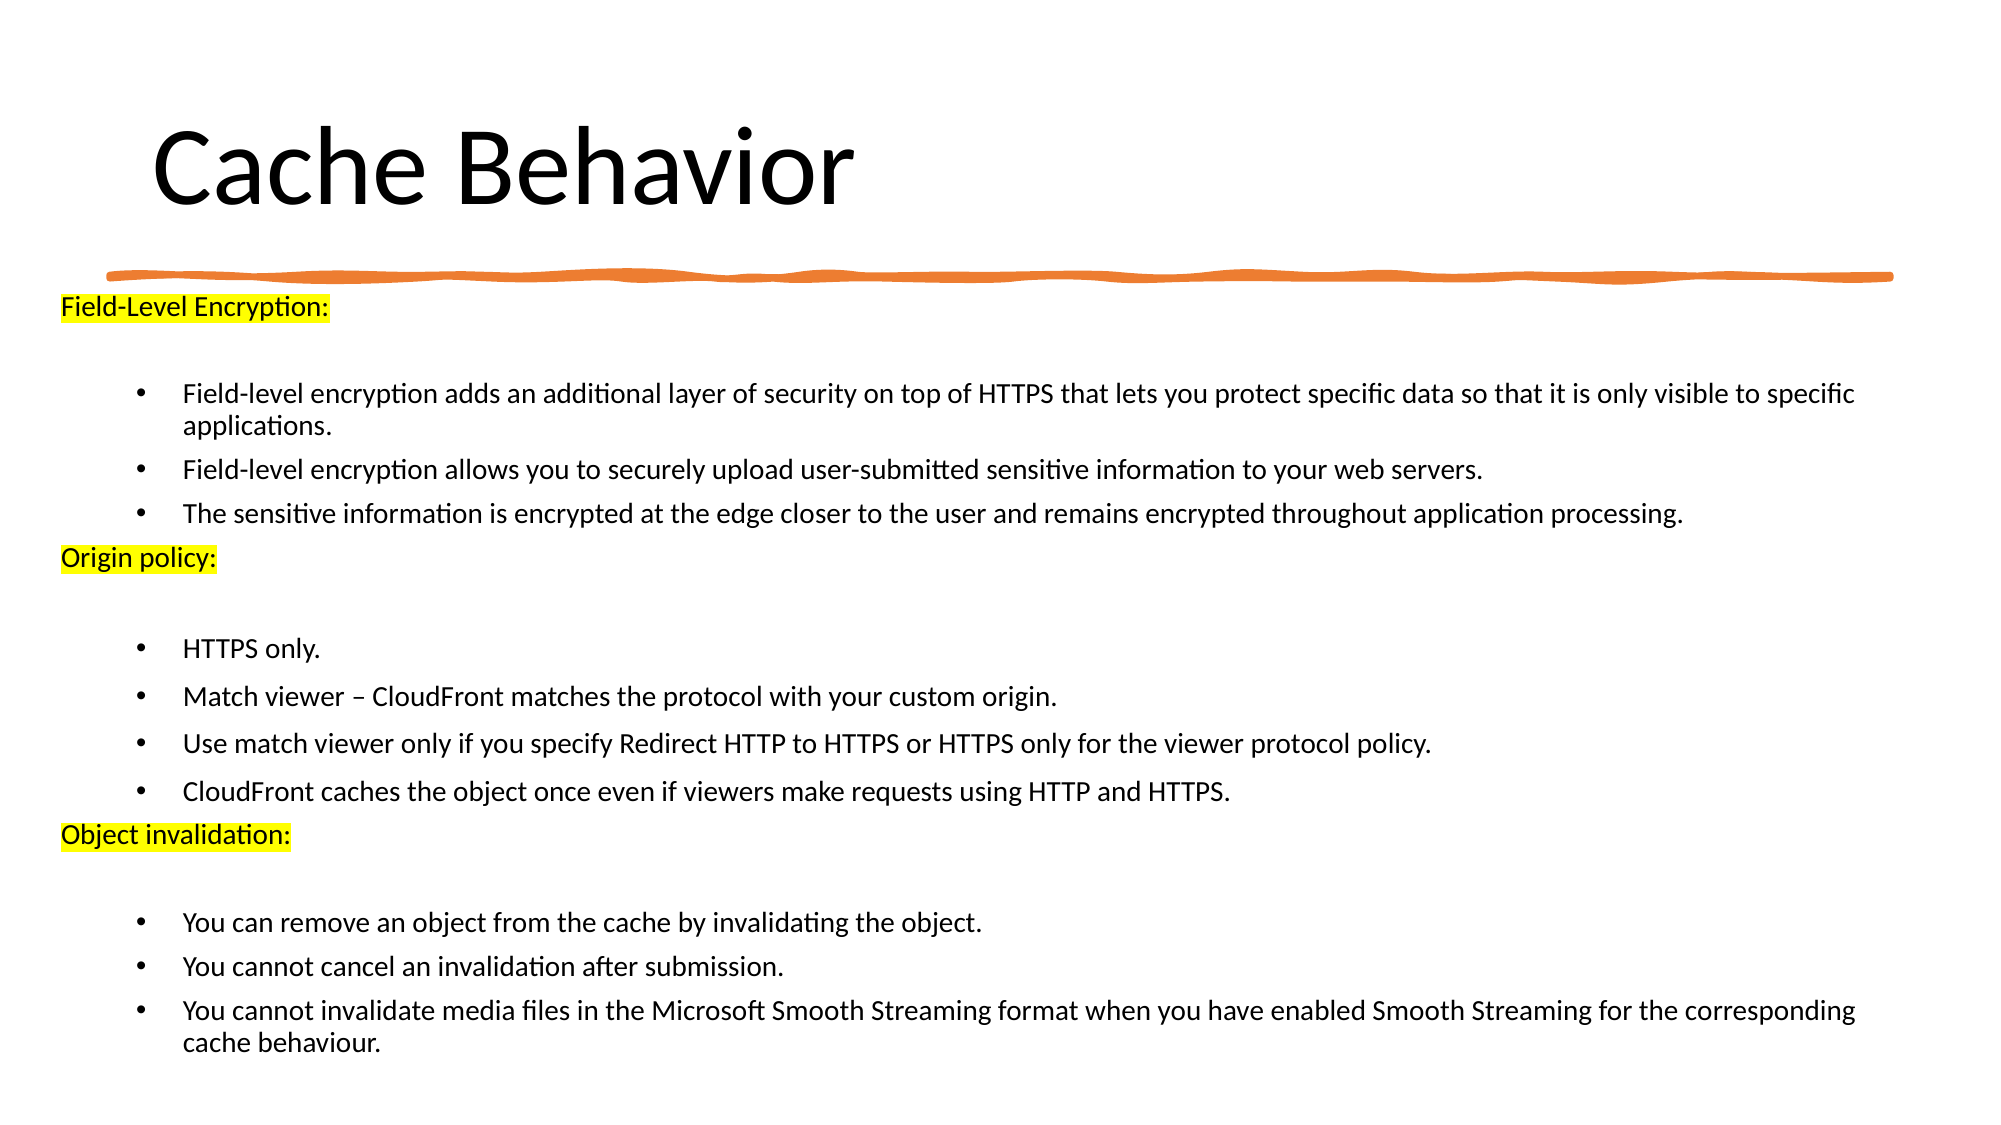

Cache Behavior

Field-Level Encryption:

Field-level encryption adds an additional layer of security on top of HTTPS that lets you protect specific data so that it is only visible to specific applications.
Field-level encryption allows you to securely upload user-submitted sensitive information to your web servers.
The sensitive information is encrypted at the edge closer to the user and remains encrypted throughout application processing.
Origin policy:

HTTPS only.
Match viewer – CloudFront matches the protocol with your custom origin.
Use match viewer only if you specify Redirect HTTP to HTTPS or HTTPS only for the viewer protocol policy.
CloudFront caches the object once even if viewers make requests using HTTP and HTTPS.
Object invalidation:

You can remove an object from the cache by invalidating the object.
You cannot cancel an invalidation after submission.
You cannot invalidate media files in the Microsoft Smooth Streaming format when you have enabled Smooth Streaming for the corresponding cache behaviour.